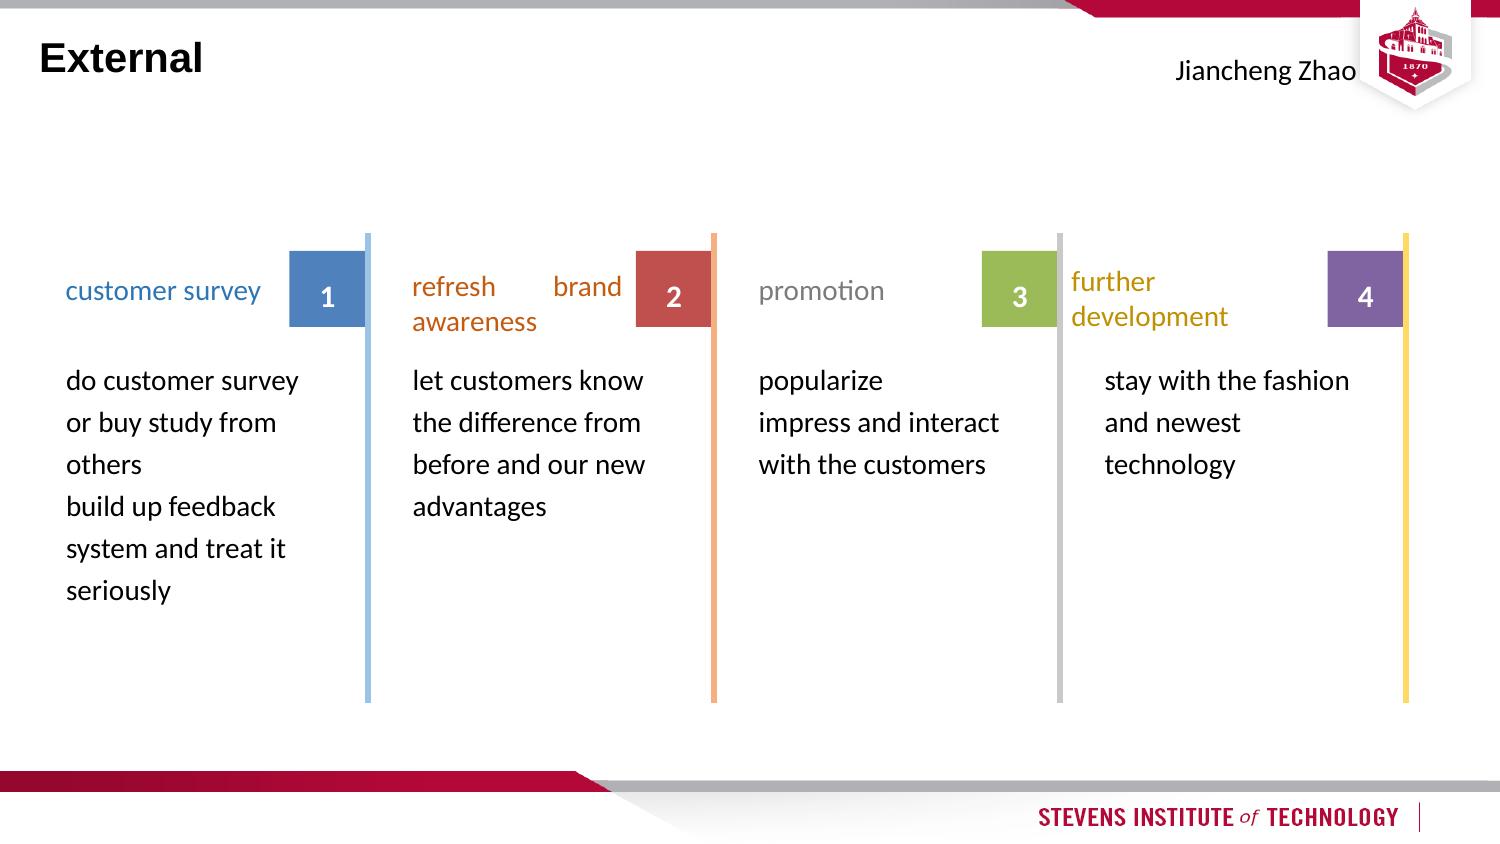

# External
Jiancheng Zhao

1
2
3
4
further development
customer survey
promotion
refresh brand awareness
do customer survey or buy study from others
build up feedback system and treat it seriously
let customers know the difference from before and our new  advantages
popularize
impress and interact with the customers
stay with the fashion and newest technology